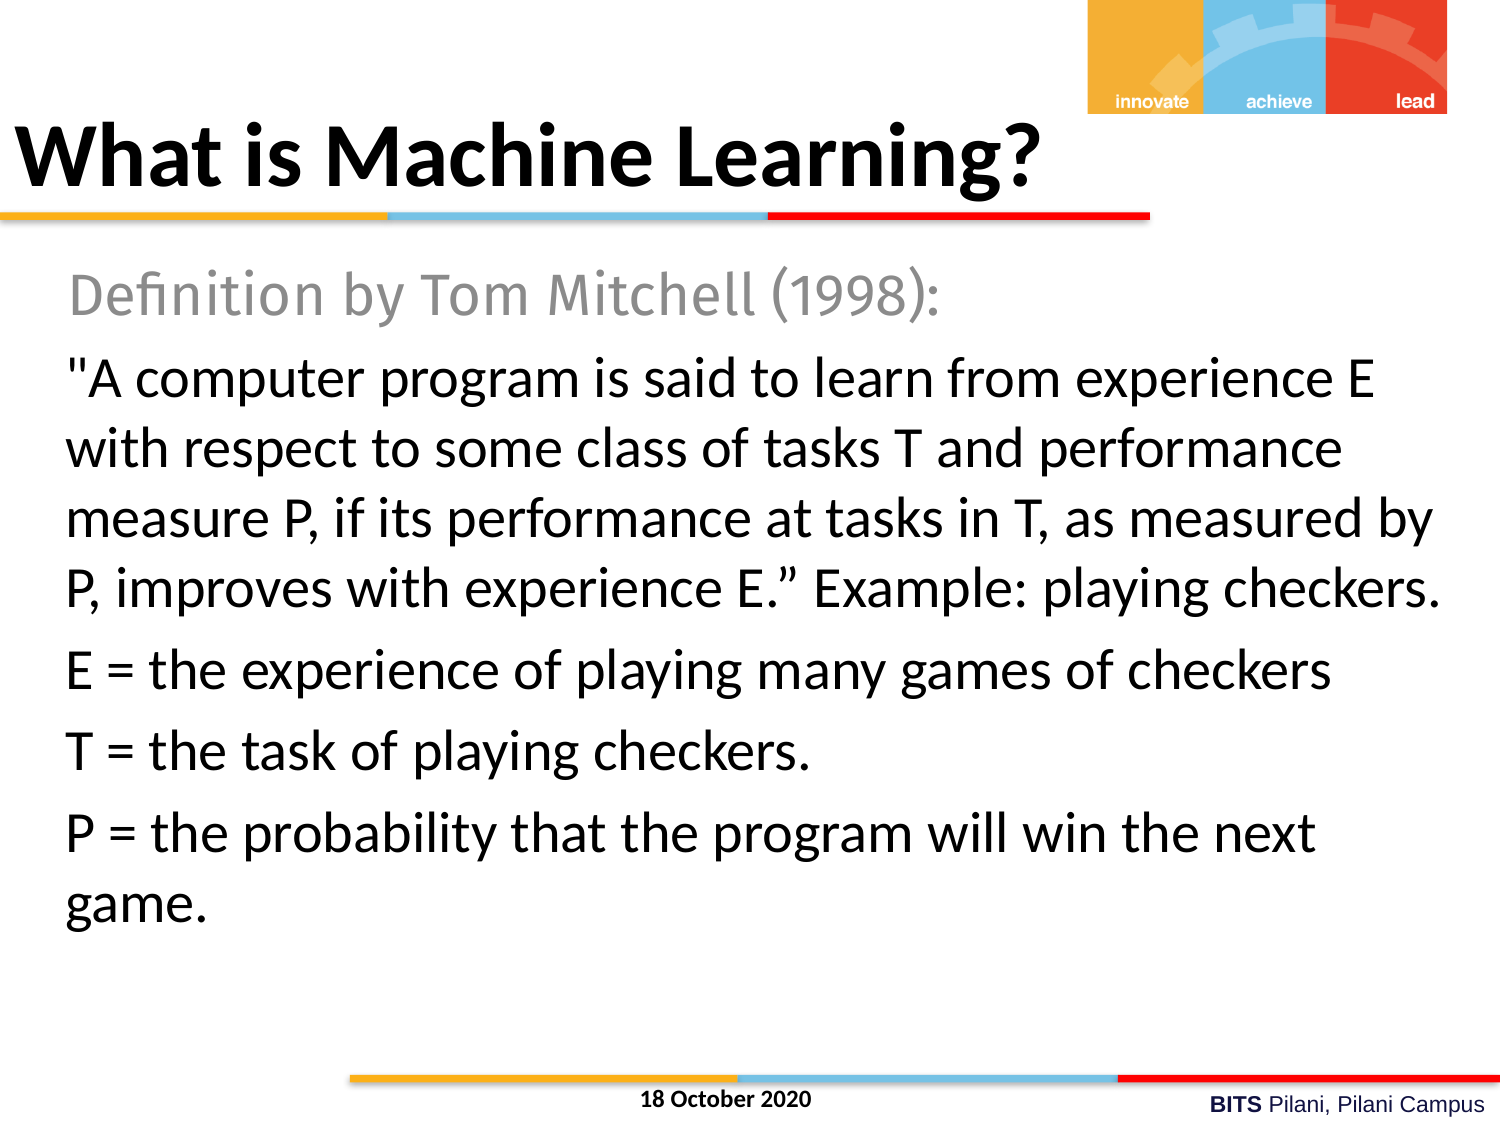

# What is Machine Learning?
Definition by Tom Mitchell (1998):
"A computer program is said to learn from experience E with respect to some class of tasks T and performance measure P, if its performance at tasks in T, as measured by P, improves with experience E.” Example: playing checkers.
E = the experience of playing many games of checkers
T = the task of playing checkers.
P = the probability that the program will win the next game.
18 October 2020